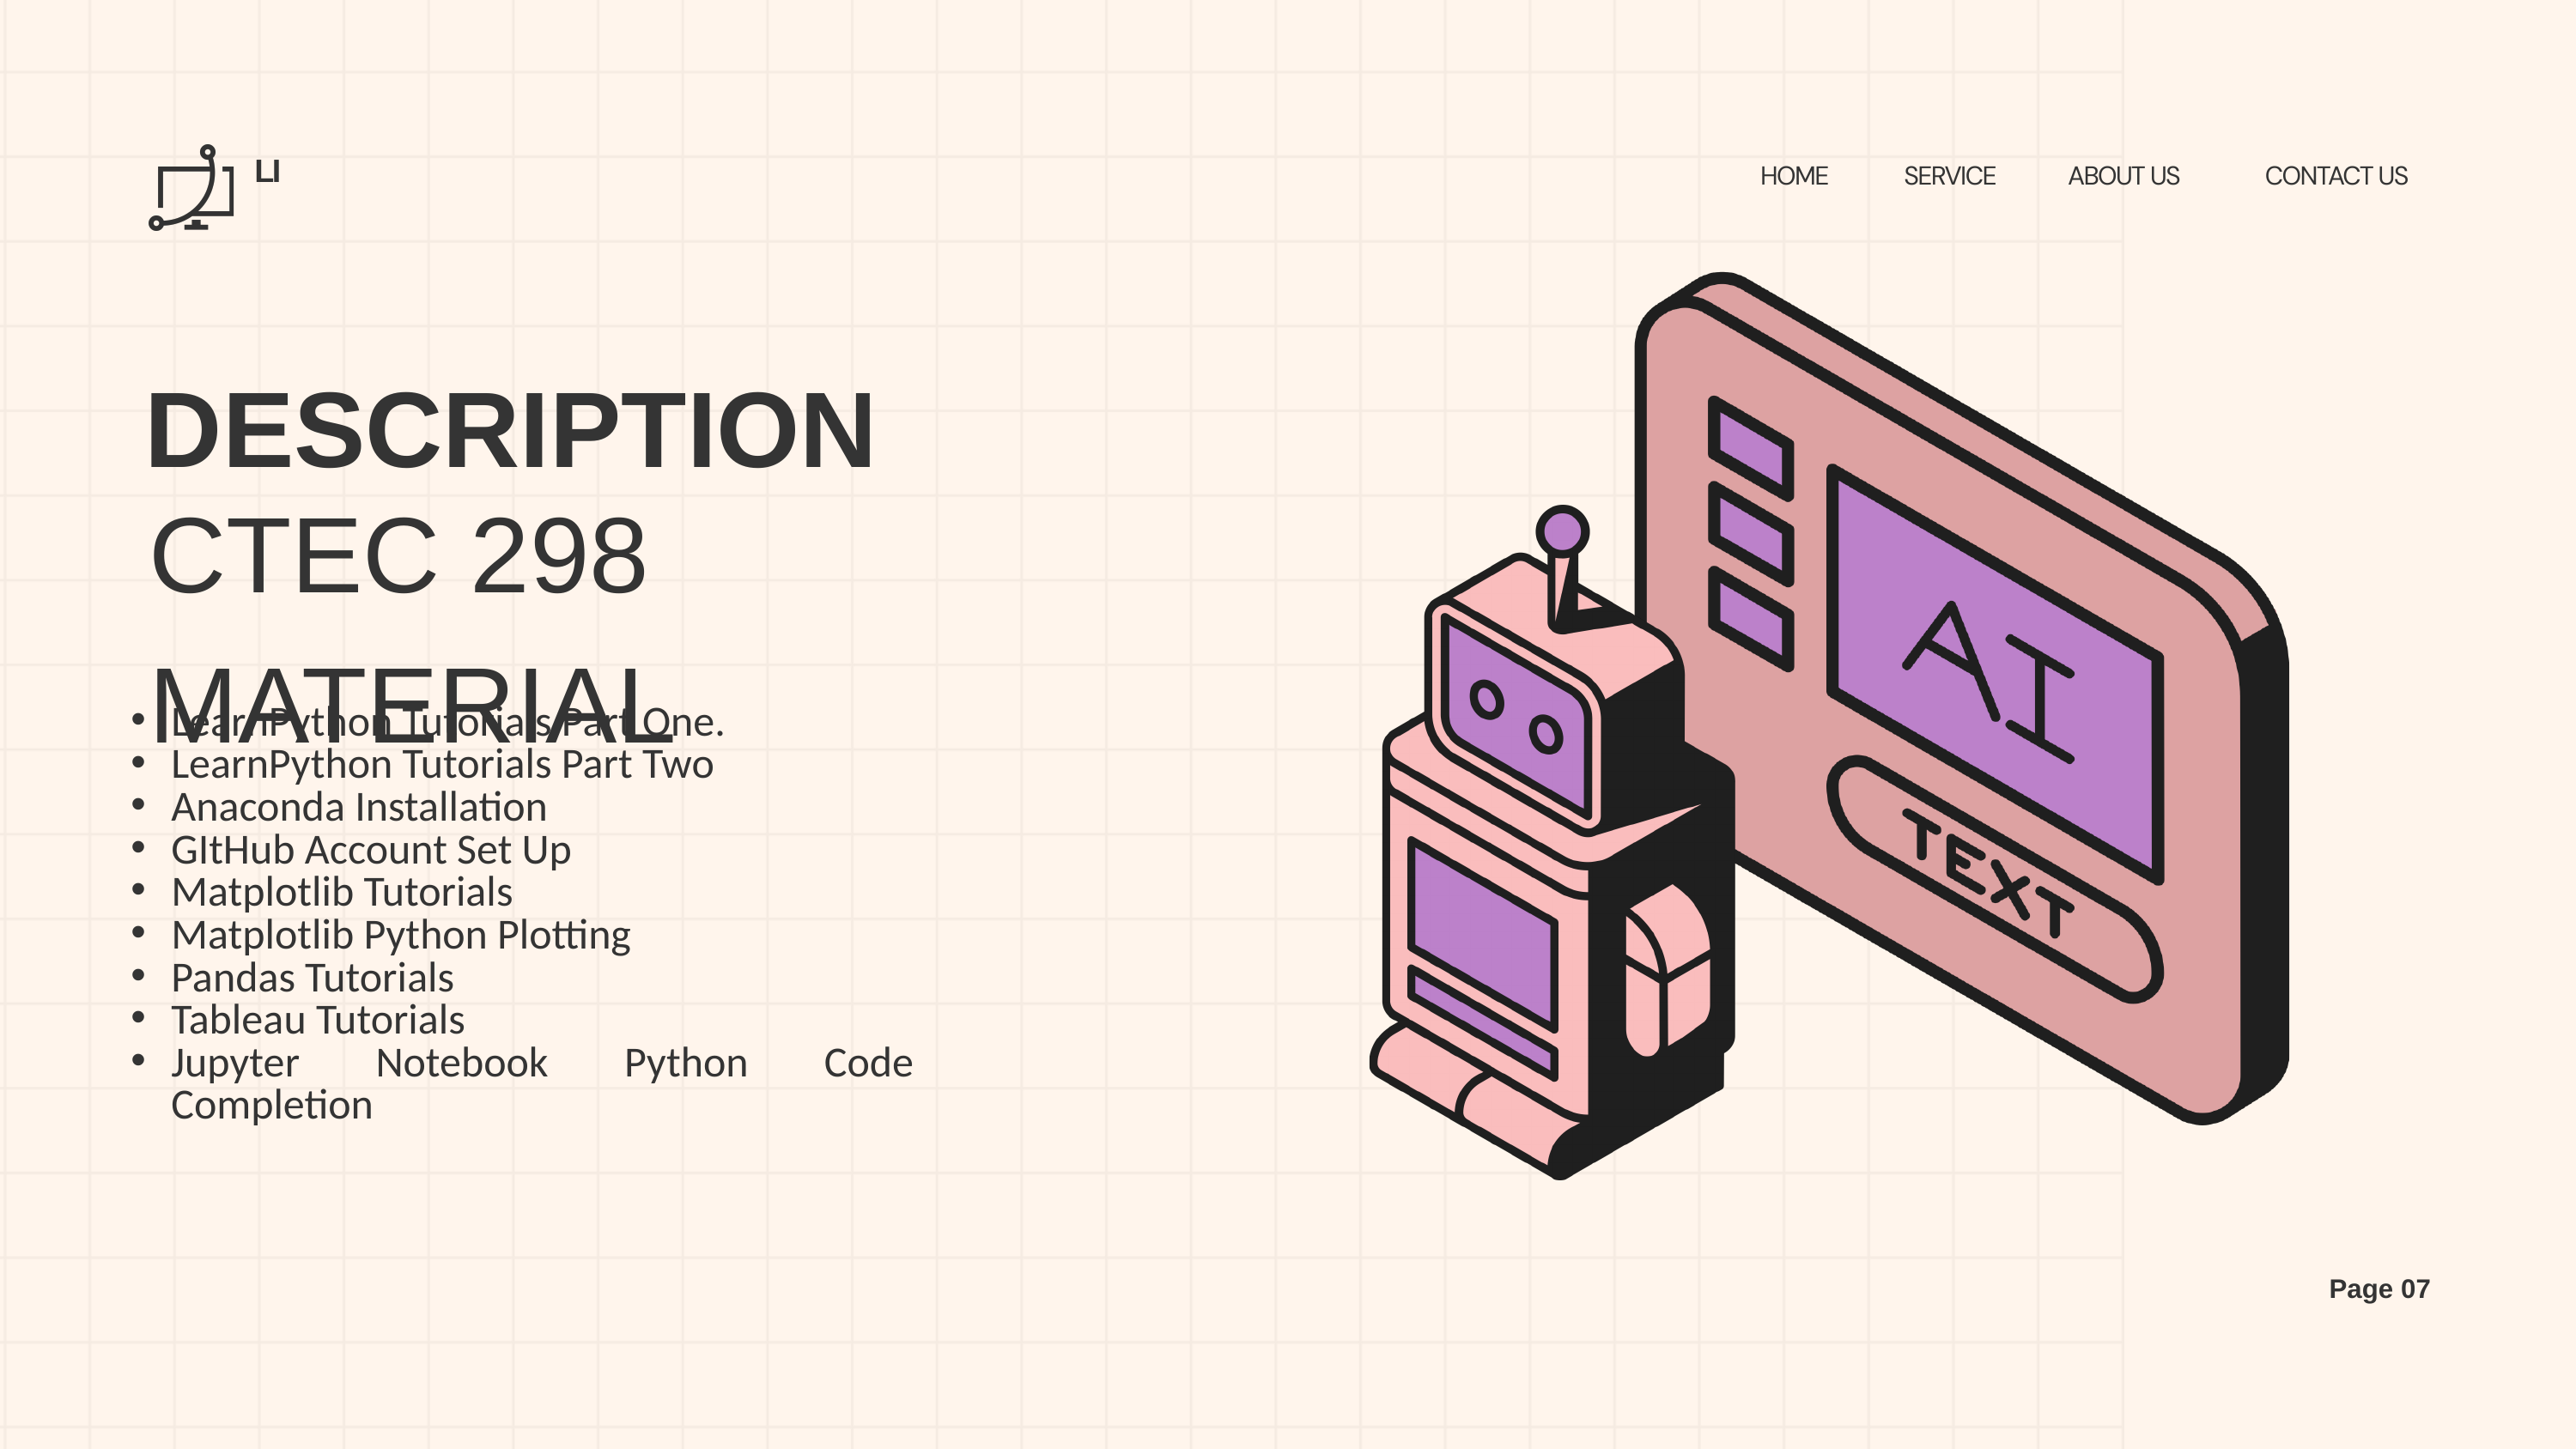

LI
HOME
SERVICE
ABOUT US
CONTACT US

DESCRIPTION
CTEC 298 MATERIAL

LearnPython Tutorials Part One.
LearnPython Tutorials Part Two
Anaconda Installation
GItHub Account Set Up
Matplotlib Tutorials
Matplotlib Python Plotting
Pandas Tutorials
Tableau Tutorials
Jupyter Notebook Python Code Completion
Page 07